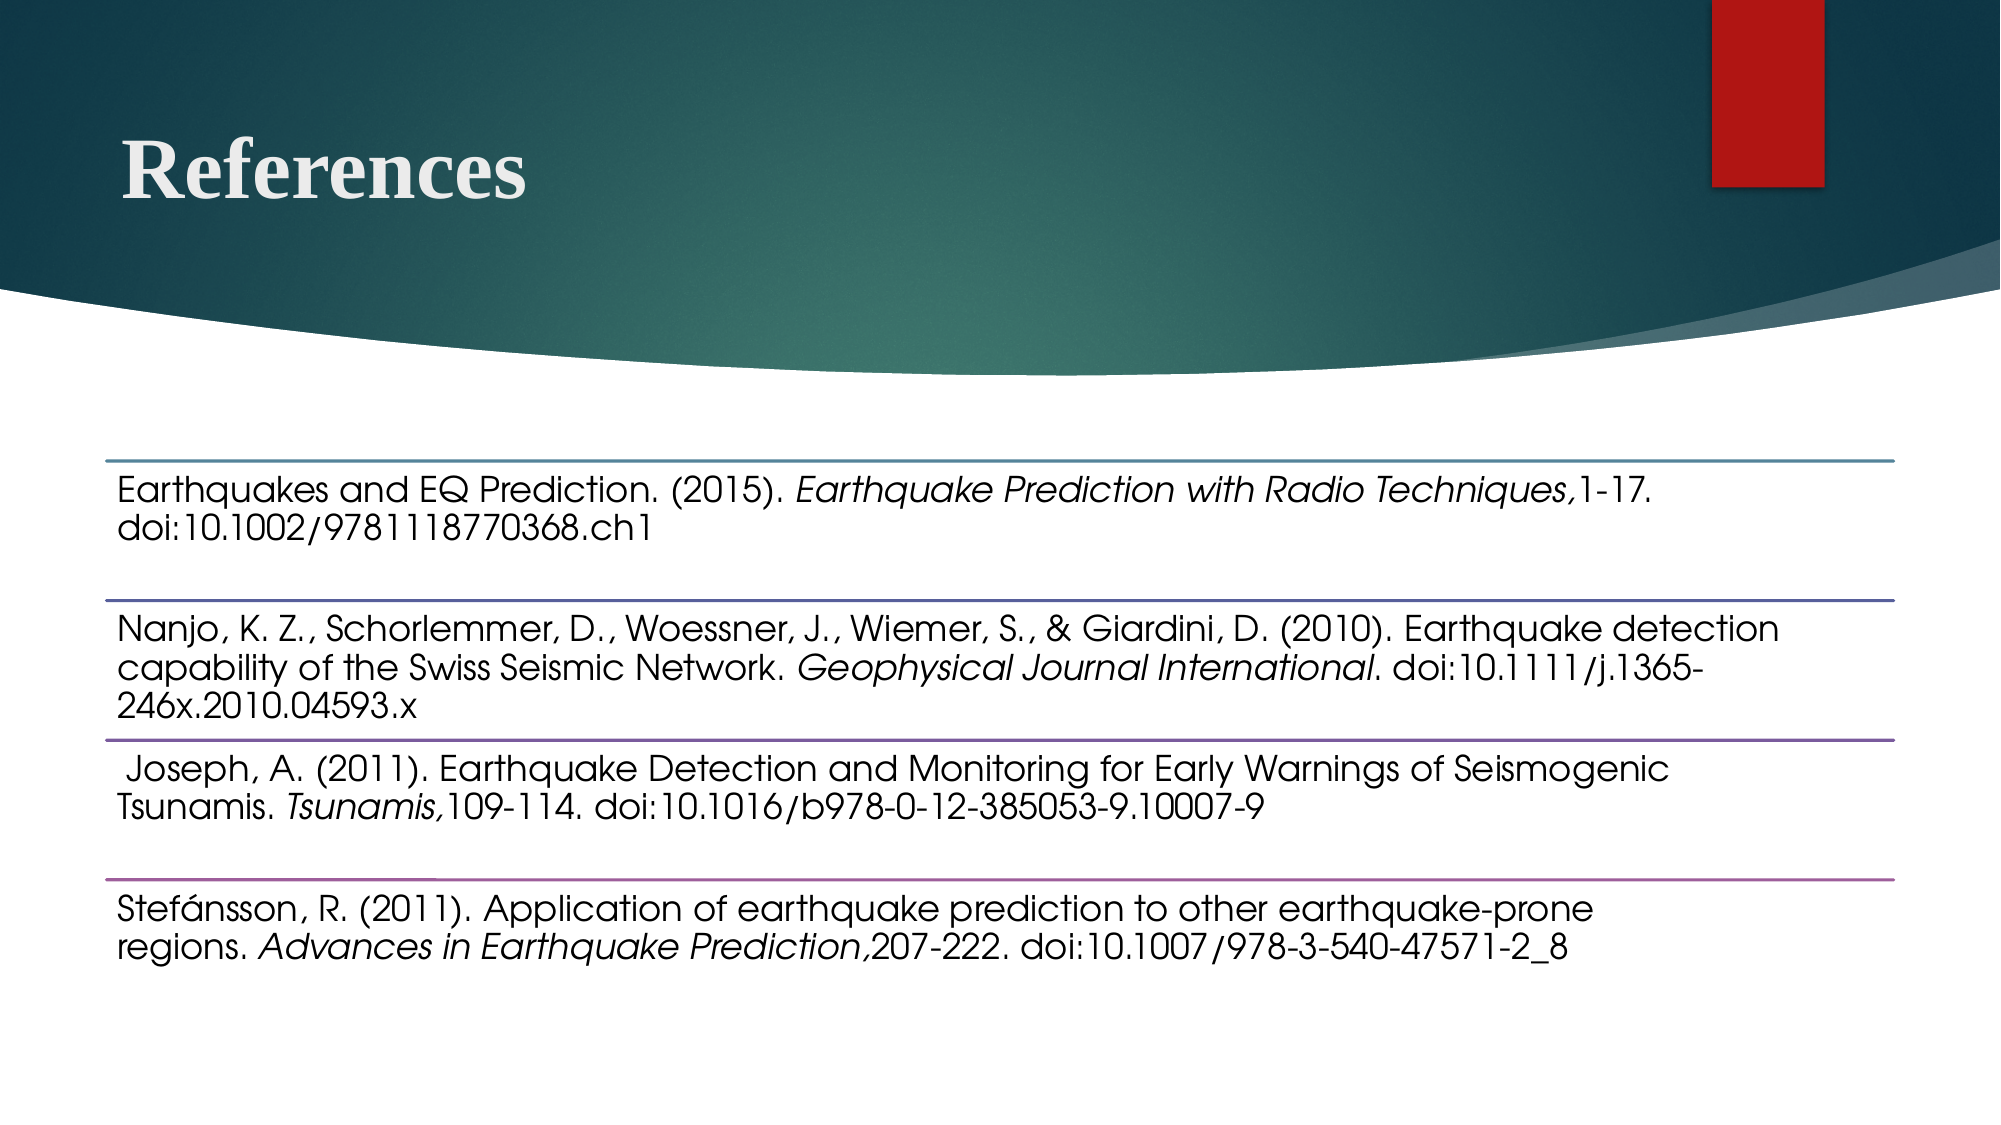

# References

Earthquakes and EQ Prediction. (2015). Earthquake Prediction with Radio Techniques,1-17. doi:10.1002/9781118770368.ch1
Nanjo, K. Z., Schorlemmer, D., Woessner, J., Wiemer, S., & Giardini, D. (2010). Earthquake detection capability of the Swiss Seismic Network. Geophysical Journal International. doi:10.1111/j.1365-246x.2010.04593.x
 Joseph, A. (2011). Earthquake Detection and Monitoring for Early Warnings of Seismogenic Tsunamis. Tsunamis,109-114. doi:10.1016/b978-0-12-385053-9.10007-9
Stefánsson, R. (2011). Application of earthquake prediction to other earthquake-prone regions. Advances in Earthquake Prediction,207-222. doi:10.1007/978-3-540-47571-2_8